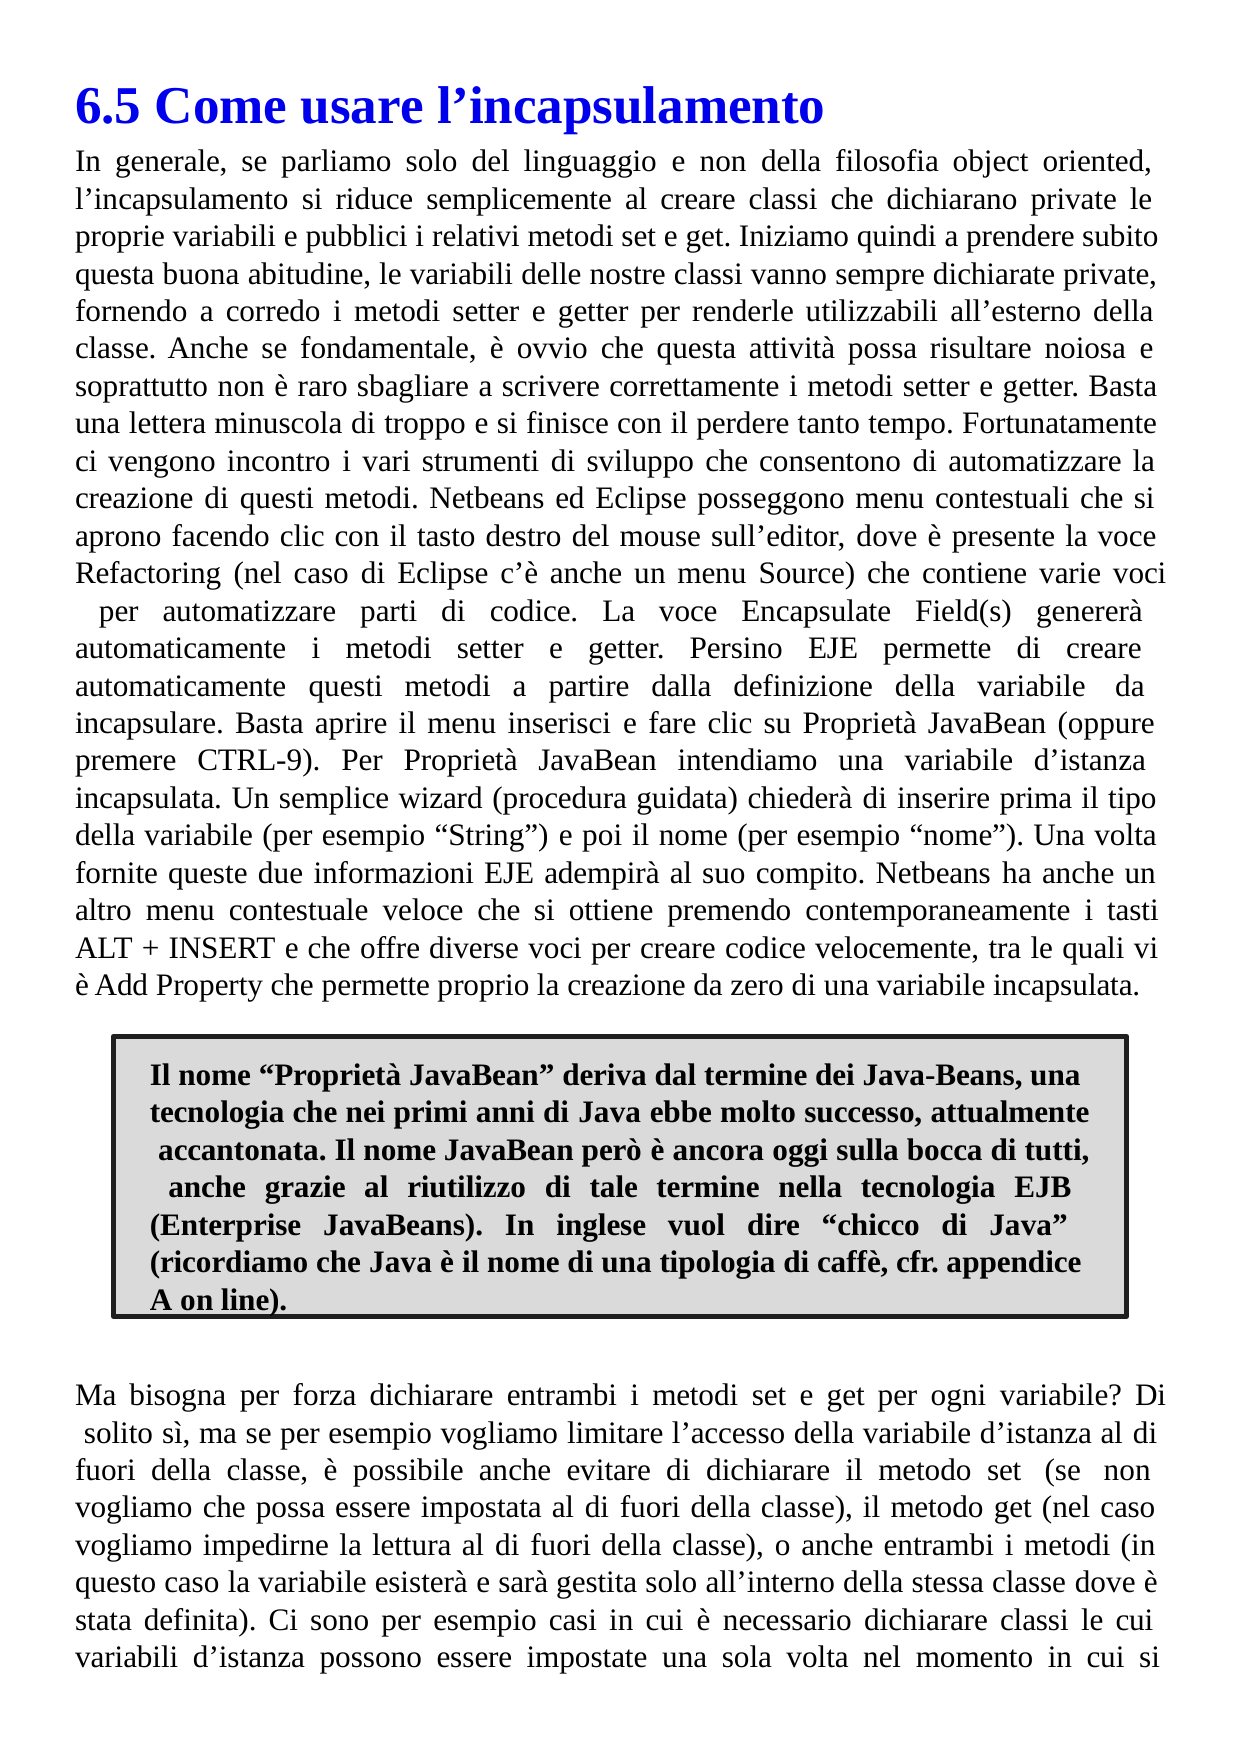

# 6.5 Come usare l’incapsulamento
In generale, se parliamo solo del linguaggio e non della filosofia object oriented,  l’incapsulamento si riduce semplicemente al creare classi che dichiarano private le  proprie variabili e pubblici i relativi metodi set e get. Iniziamo quindi a prendere subito  questa buona abitudine, le variabili delle nostre classi vanno sempre dichiarate private,  fornendo a corredo i metodi setter e getter per renderle utilizzabili all’esterno della  classe. Anche se fondamentale, è ovvio che questa attività possa risultare noiosa e  soprattutto non è raro sbagliare a scrivere correttamente i metodi setter e getter. Basta  una lettera minuscola di troppo e si finisce con il perdere tanto tempo. Fortunatamente  ci vengono incontro i vari strumenti di sviluppo che consentono di automatizzare la  creazione di questi metodi. Netbeans ed Eclipse posseggono menu contestuali che si  aprono facendo clic con il tasto destro del mouse sull’editor, dove è presente la voce  Refactoring (nel caso di Eclipse c’è anche un menu Source) che contiene varie voci  per automatizzare parti di codice. La voce Encapsulate Field(s) genererà  automaticamente i metodi setter e getter. Persino EJE permette di creare  automaticamente questi metodi a partire dalla definizione della variabile da  incapsulare. Basta aprire il menu inserisci e fare clic su Proprietà JavaBean (oppure  premere CTRL-9). Per Proprietà JavaBean intendiamo una variabile d’istanza  incapsulata. Un semplice wizard (procedura guidata) chiederà di inserire prima il tipo  della variabile (per esempio “String”) e poi il nome (per esempio “nome”). Una volta  fornite queste due informazioni EJE adempirà al suo compito. Netbeans ha anche un  altro menu contestuale veloce che si ottiene premendo contemporaneamente i tasti  ALT + INSERT e che offre diverse voci per creare codice velocemente, tra le quali vi  è Add Property che permette proprio la creazione da zero di una variabile incapsulata.
Il nome “Proprietà JavaBean” deriva dal termine dei Java-Beans, una  tecnologia che nei primi anni di Java ebbe molto successo, attualmente  accantonata. Il nome JavaBean però è ancora oggi sulla bocca di tutti,  anche grazie al riutilizzo di tale termine nella tecnologia EJB  (Enterprise JavaBeans). In inglese vuol dire “chicco di Java”  (ricordiamo che Java è il nome di una tipologia di caffè, cfr. appendice  A on line).
Ma bisogna per forza dichiarare entrambi i metodi set e get per ogni variabile? Di  solito sì, ma se per esempio vogliamo limitare l’accesso della variabile d’istanza al di  fuori della classe, è possibile anche evitare di dichiarare il metodo set (se non  vogliamo che possa essere impostata al di fuori della classe), il metodo get (nel caso  vogliamo impedirne la lettura al di fuori della classe), o anche entrambi i metodi (in  questo caso la variabile esisterà e sarà gestita solo all’interno della stessa classe dove è  stata definita). Ci sono per esempio casi in cui è necessario dichiarare classi le cui  variabili d’istanza possono essere impostate una sola volta nel momento in cui si